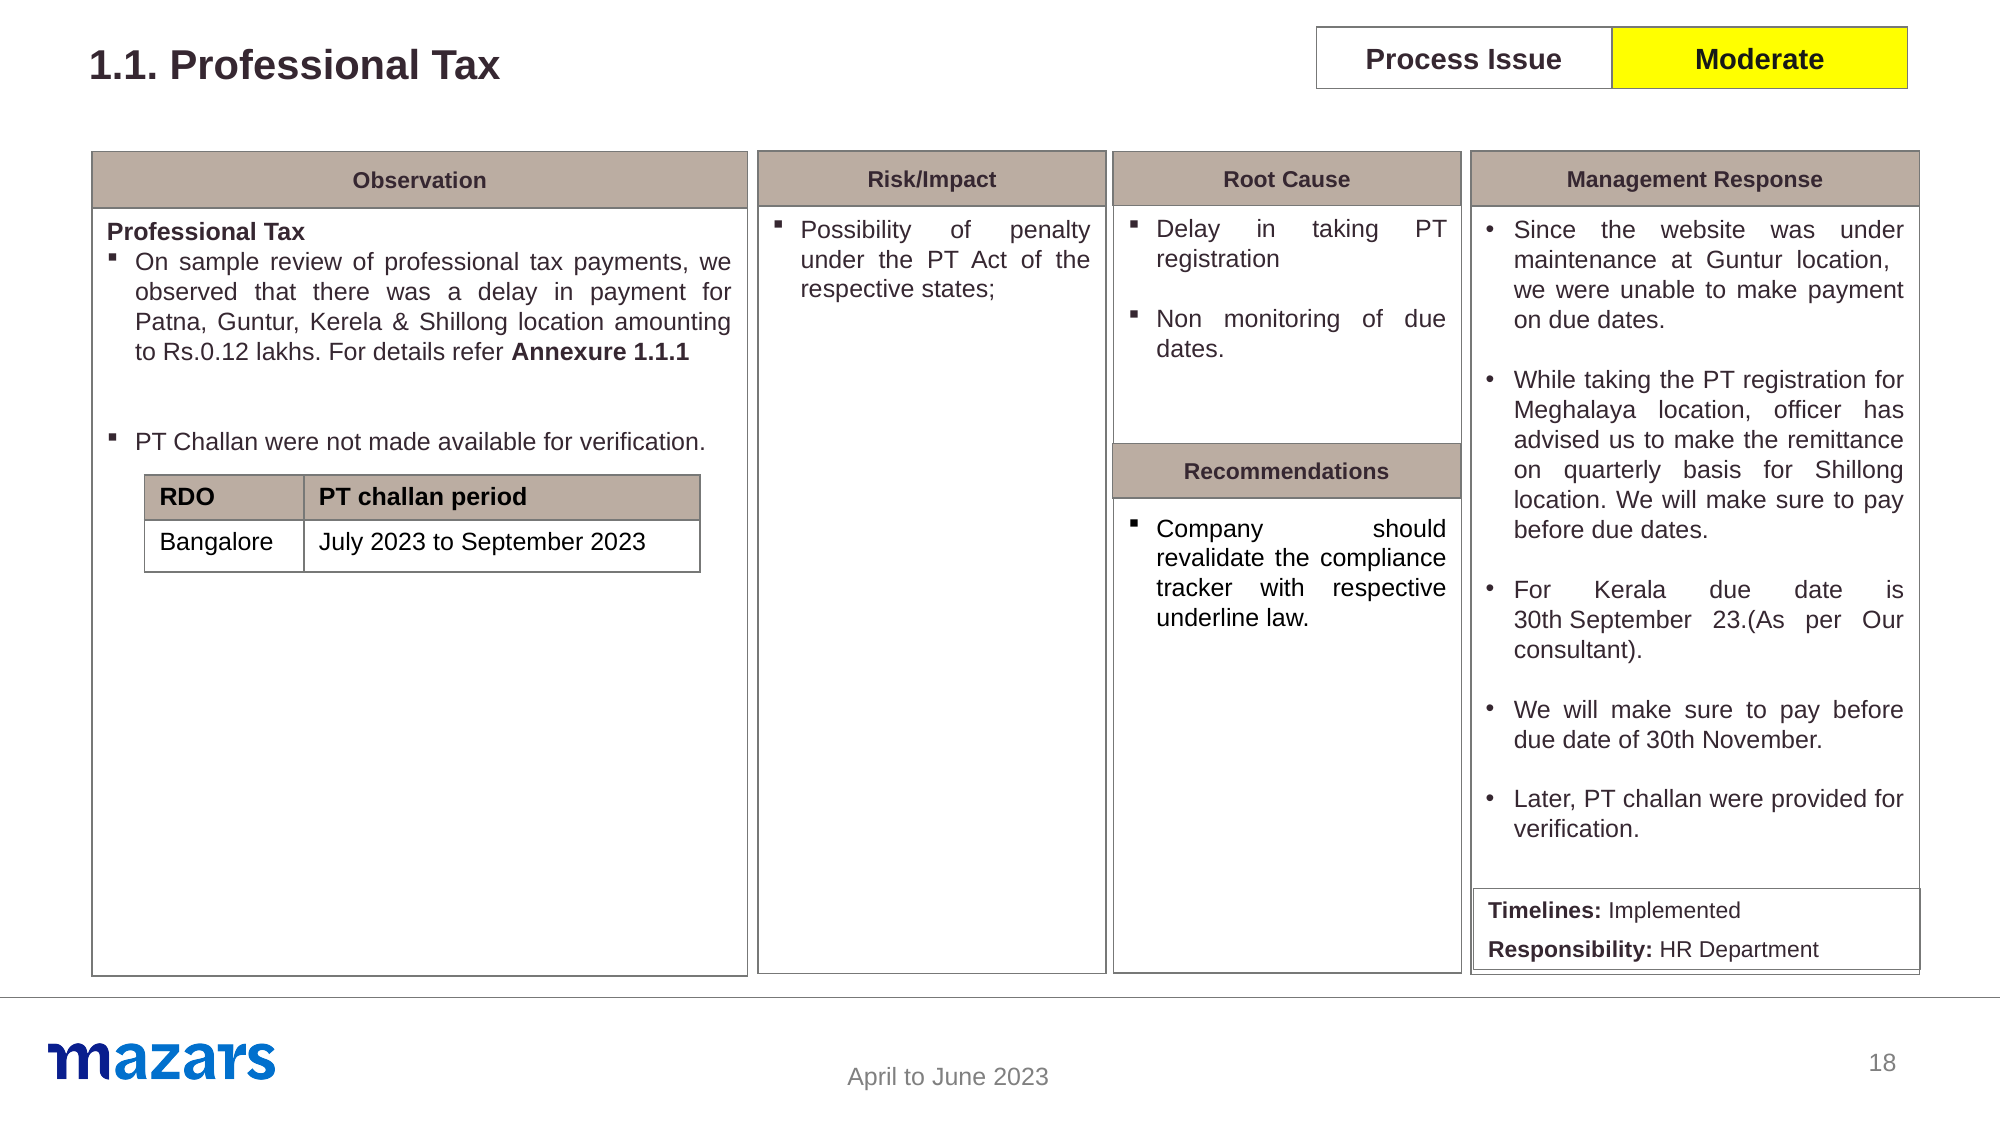

Moderate
Process Issue
1.1. Professional Tax

18
Root Cause
Management Response
Risk/Impact
Observation

Delay in taking PT registration

Non monitoring of due dates.

Company should revalidate the compliance tracker with respective underline law.

Possibility of penalty under the PT Act of the respective states;
Since the website was under maintenance at Guntur location,  we were unable to make payment on due dates.

While taking the PT registration for Meghalaya location, officer has advised us to make the remittance on quarterly basis for Shillong location. We will make sure to pay before due dates.

For Kerala due date is 30th September 23.(As per Our consultant).

We will make sure to pay before due date of 30th November.

Later, PT challan were provided for verification.

Professional Tax
On sample review of professional tax payments, we observed that there was a delay in payment for Patna, Guntur, Kerela & Shillong location amounting to Rs.0.12 lakhs. For details refer Annexure 1.1.1

PT Challan were not made available for verification.

Recommendations
| RDO | PT challan period |
| --- | --- |
| Bangalore | July 2023 to September 2023 |
Timelines: Implemented
Responsibility: HR Department
18
April to June 2023